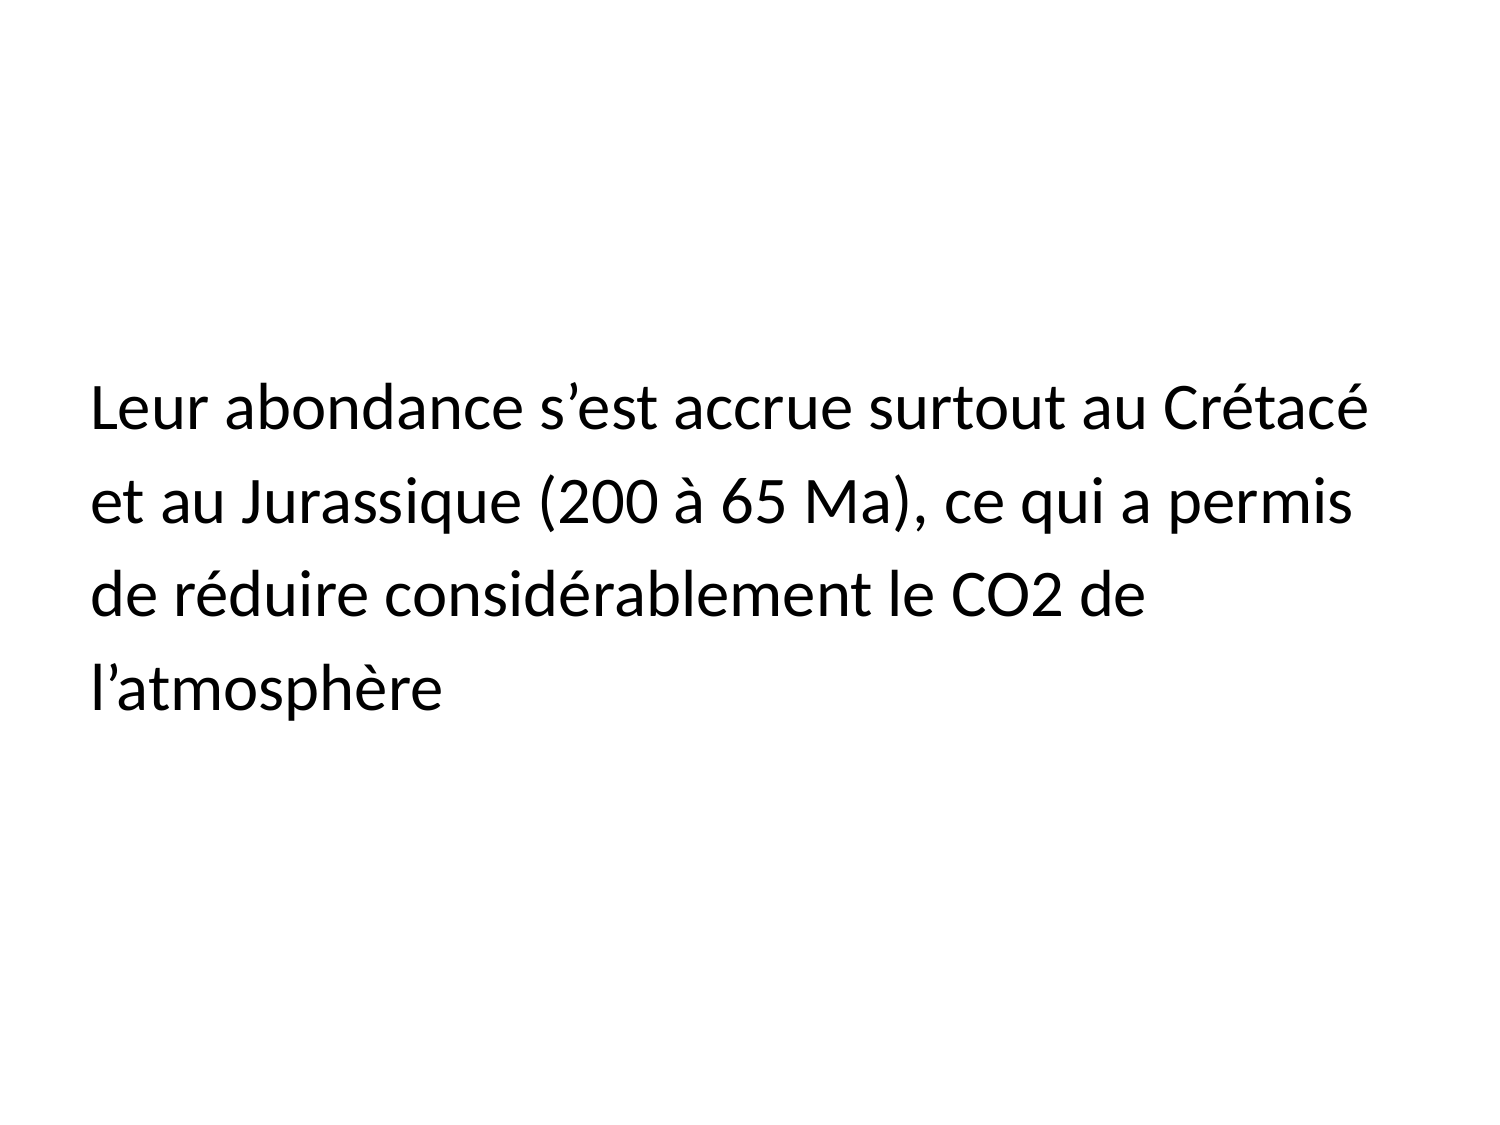

Leur abondance s’est accrue surtout au Crétacé
et au Jurassique (200 à 65 Ma), ce qui a permis
de réduire considérablement le CO2 de
l’atmosphère